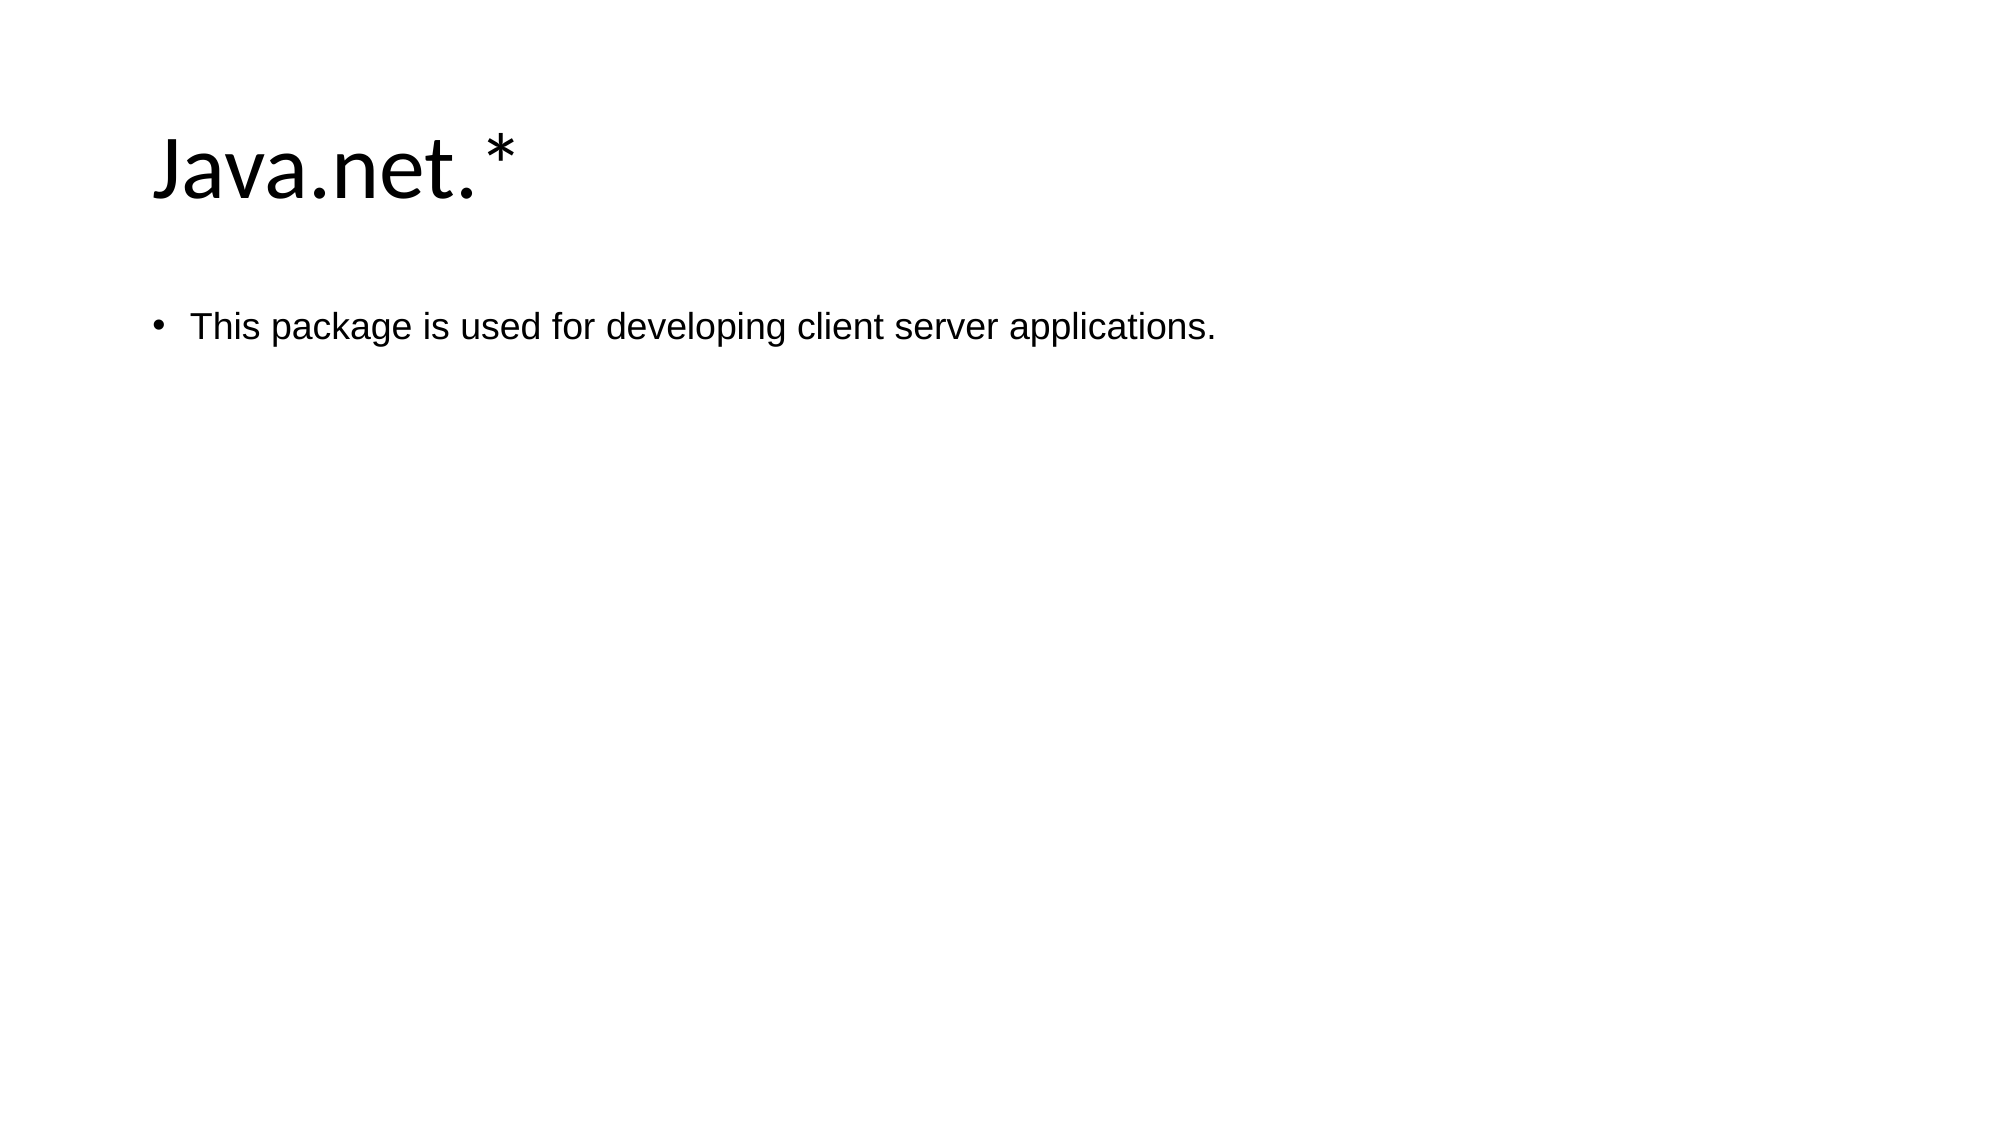

# Java.net.*
This package is used for developing client server applications.